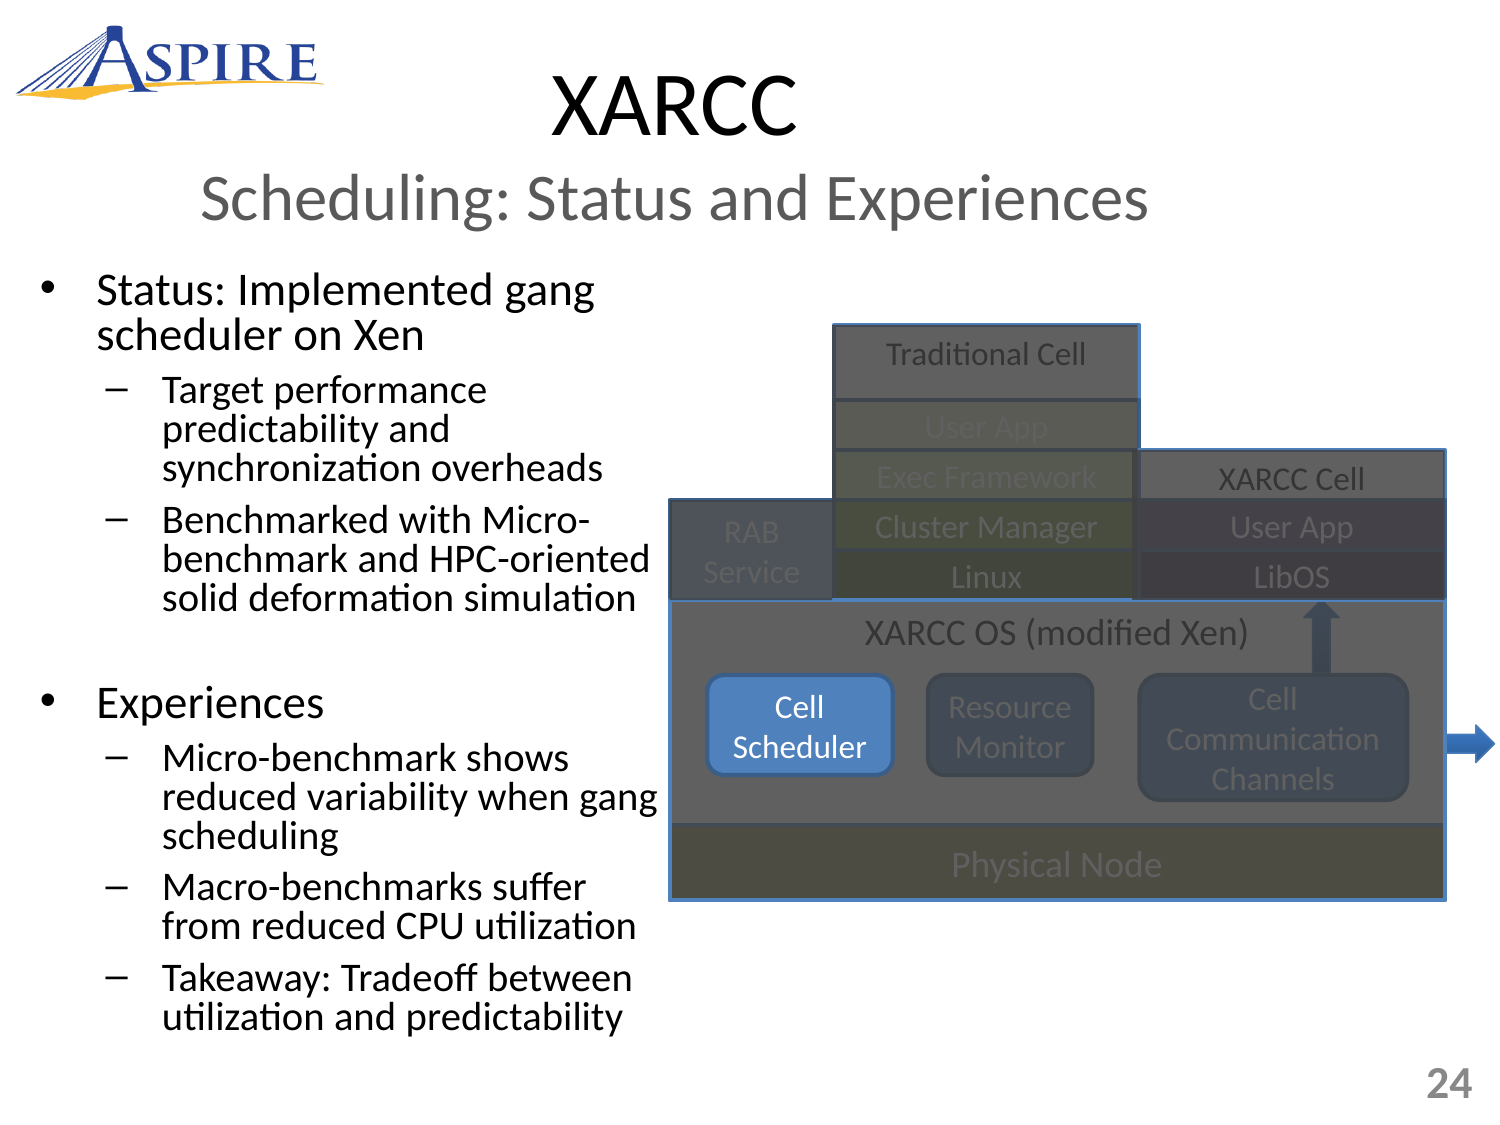

XARCC
Scheduling: Status and Experiences
Status: Implemented gang scheduler on Xen
Target performance predictability and synchronization overheads
Benchmarked with Micro-benchmark and HPC-oriented solid deformation simulation

Experiences
Micro-benchmark shows reduced variability when gang scheduling
Macro-benchmarks suffer from reduced CPU utilization
Takeaway: Tradeoff between utilization and predictability

Traditional Cell
User App
Exec Framework

XARCC Cell

RAB
Service
Cluster Manager
User App
Linux
LibOS

XARCC OS (modified Xen)

Cell Scheduler
Resource Monitor
Cell Communication Channels

Physical Node
24